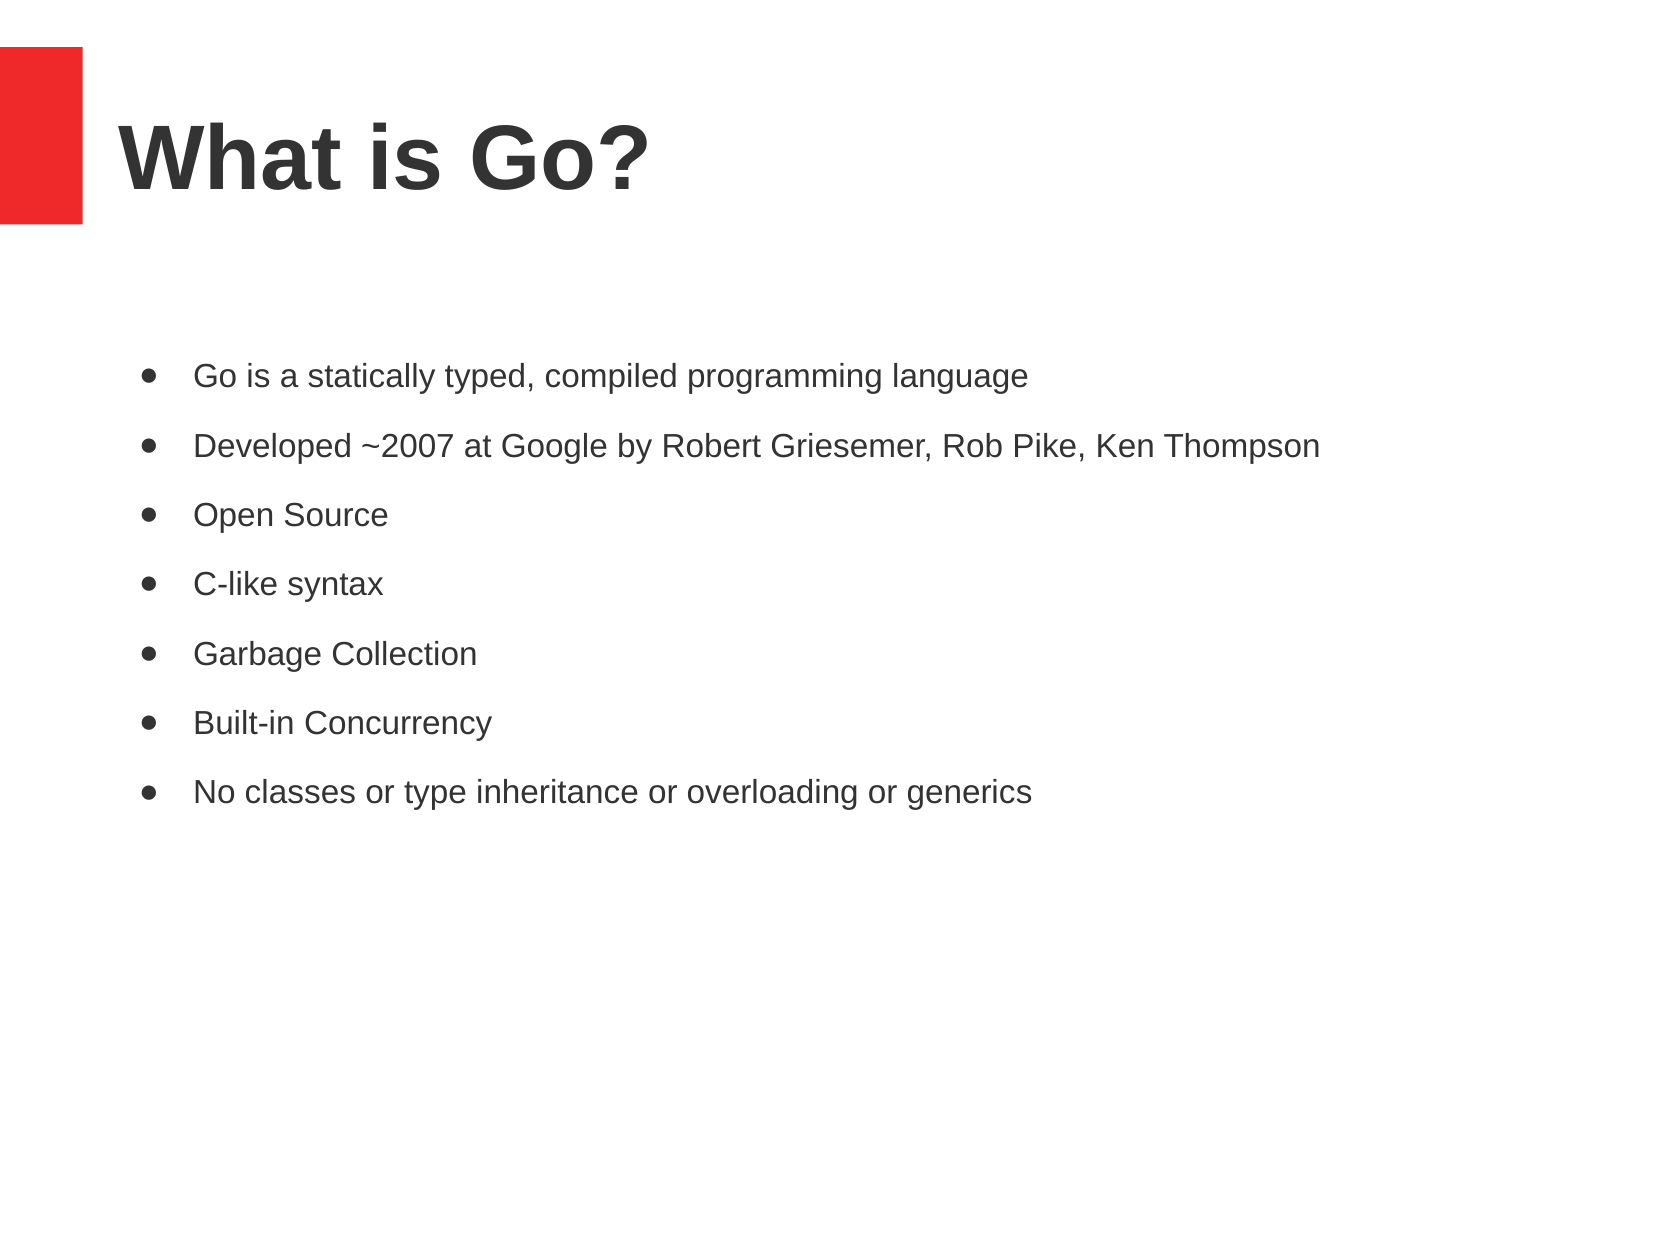

What is Go?
Go is a statically typed, compiled programming language
Developed ~2007 at Google by Robert Griesemer, Rob Pike, Ken Thompson
Open Source
C-like syntax
Garbage Collection
Built-in Concurrency
No classes or type inheritance or overloading or generics